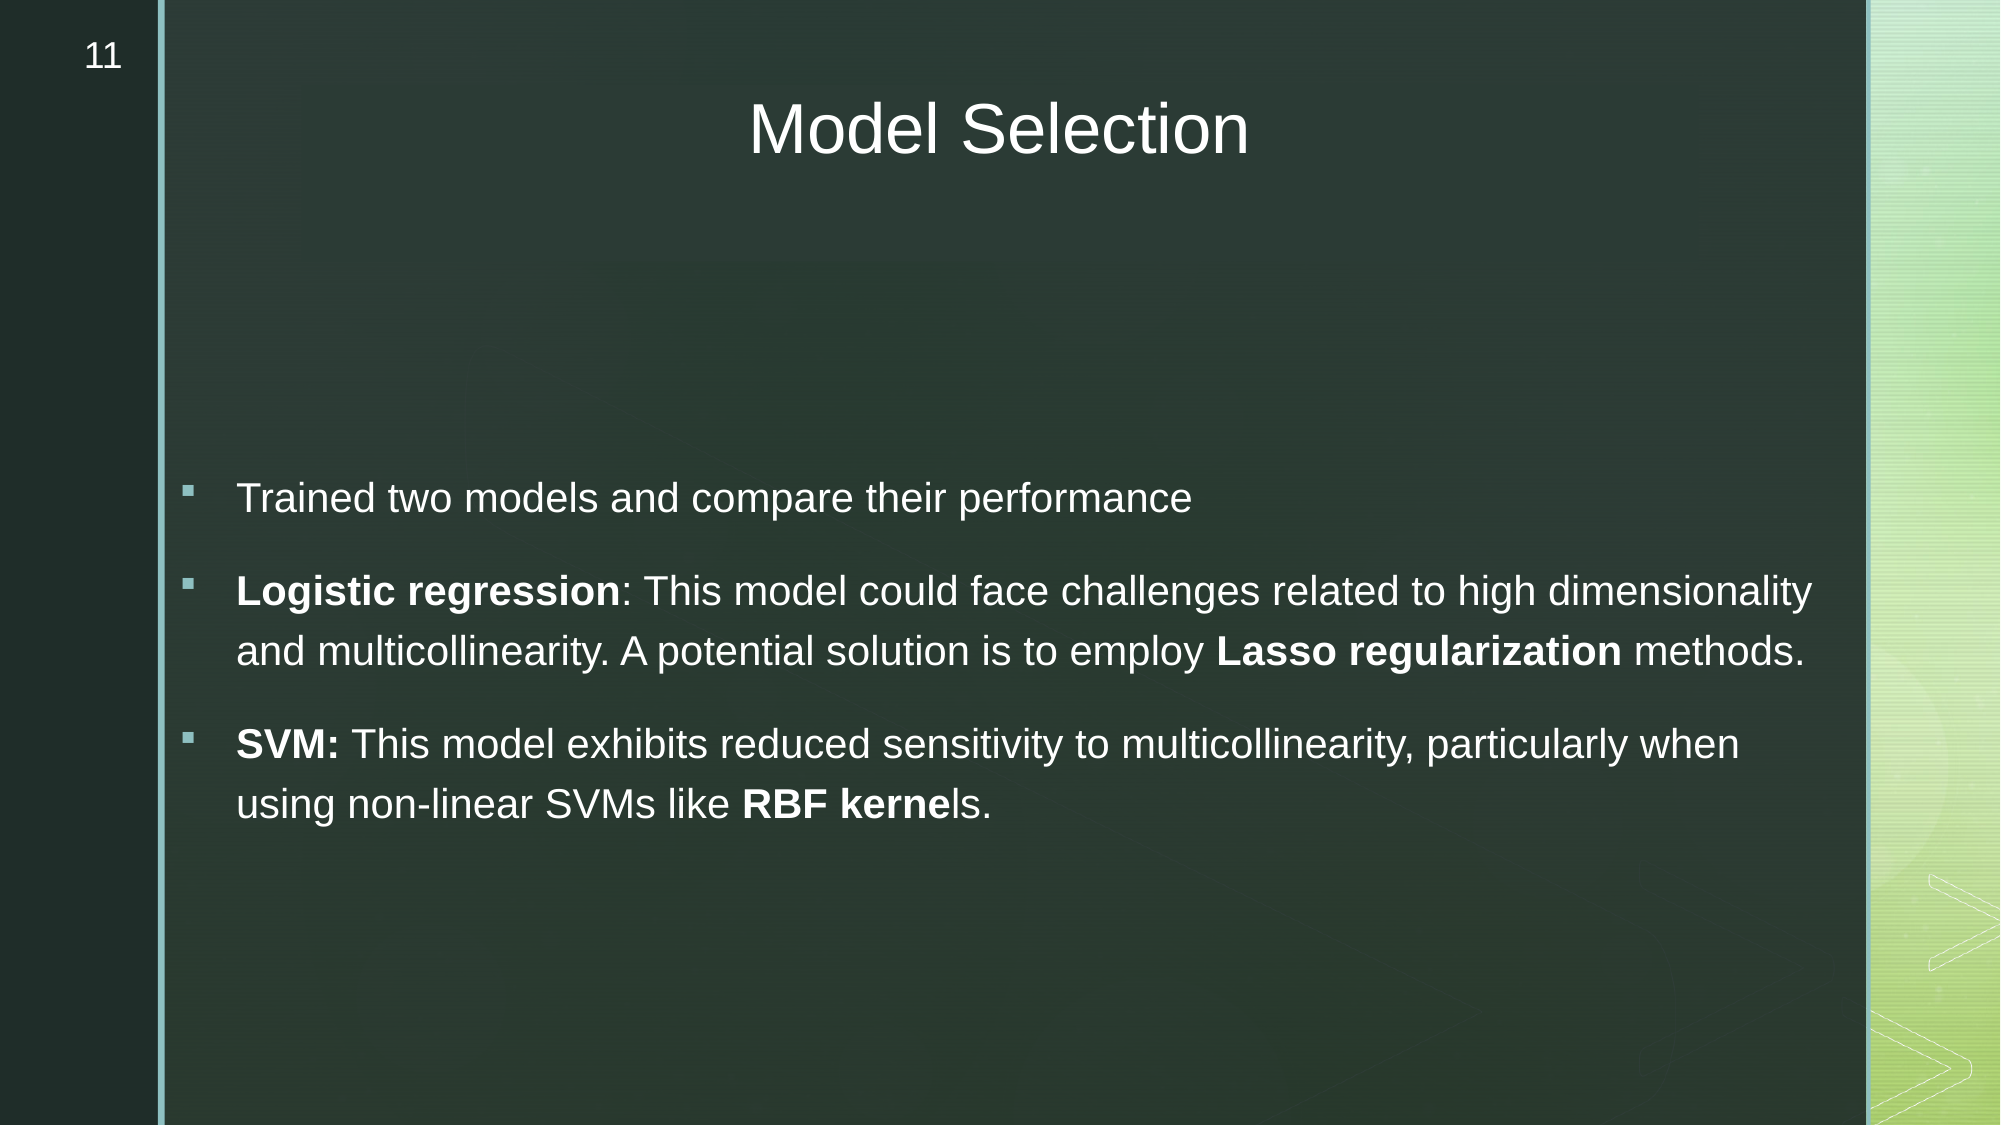

11
Model Selection
Trained two models and compare their performance
Logistic regression: This model could face challenges related to high dimensionality and multicollinearity. A potential solution is to employ Lasso regularization methods.
SVM: This model exhibits reduced sensitivity to multicollinearity, particularly when using non-linear SVMs like RBF kernels.